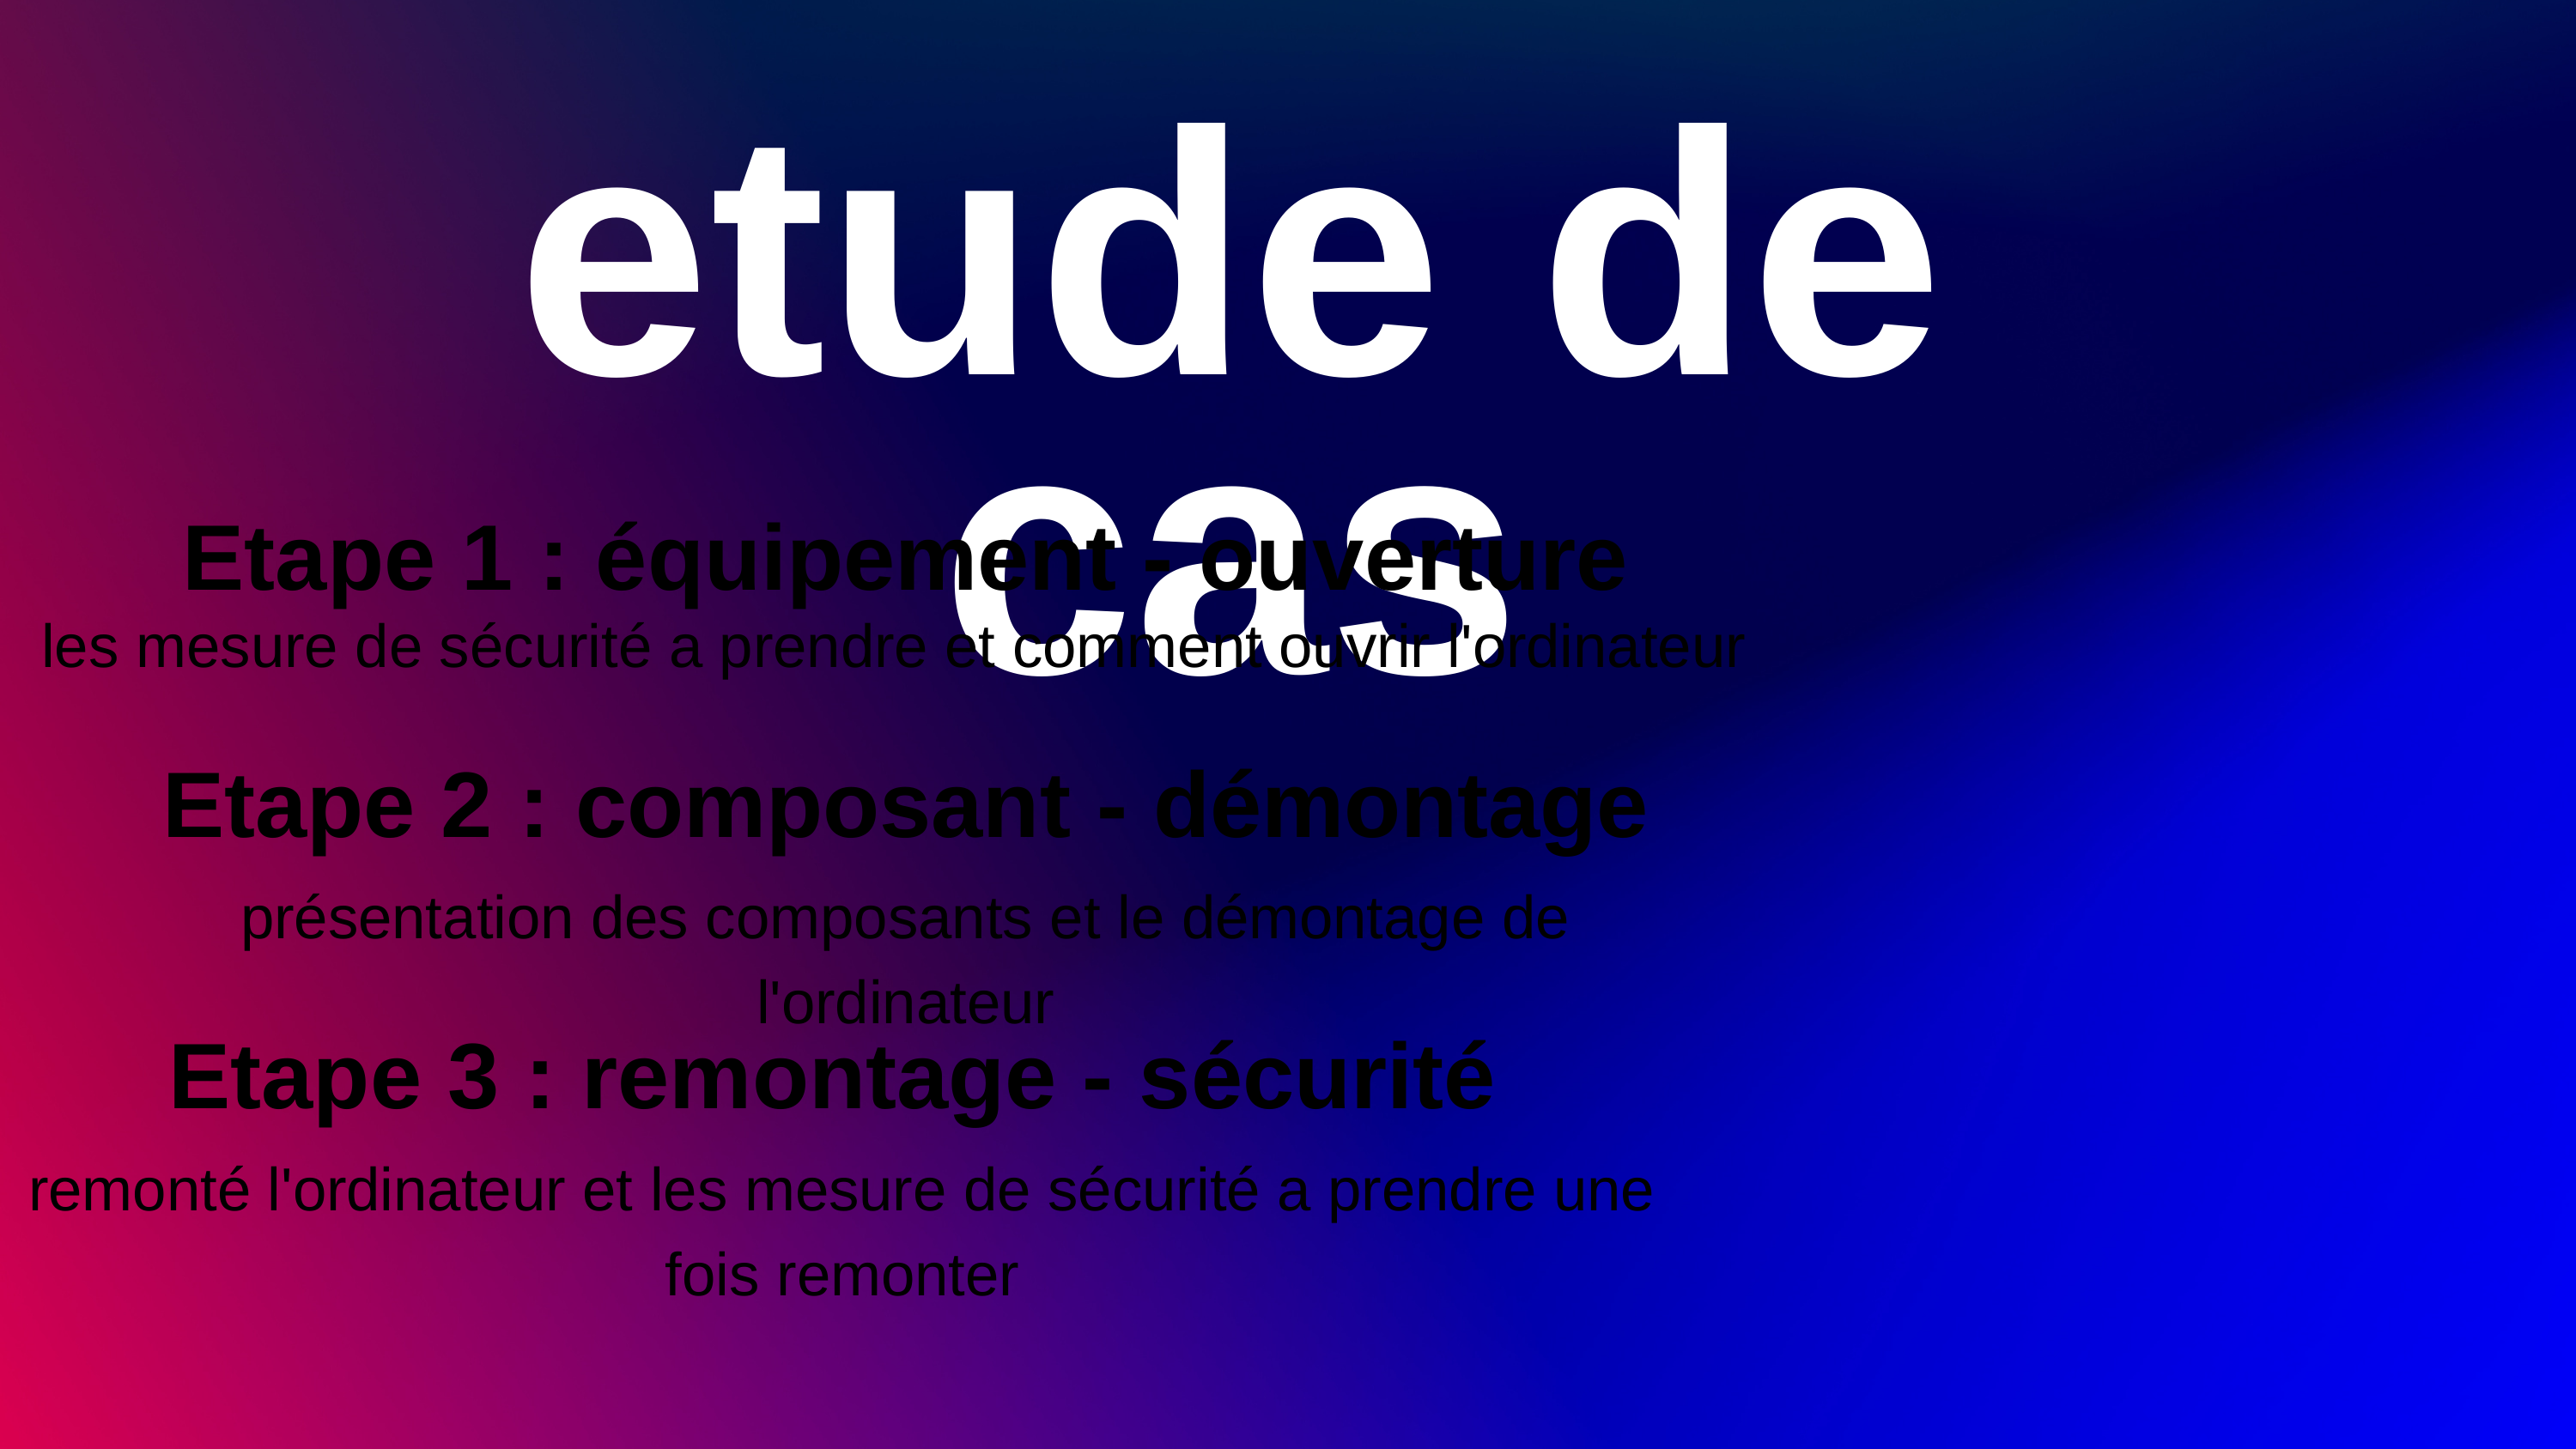

etude de cas
Etape 1 : équipement - ouverture
les mesure de sécurité a prendre et comment ouvrir l'ordinateur
Etape 2 : composant - démontage
présentation des composants et le démontage de l'ordinateur
Etape 3 : remontage - sécurité
remonté l'ordinateur et les mesure de sécurité a prendre une fois remonter